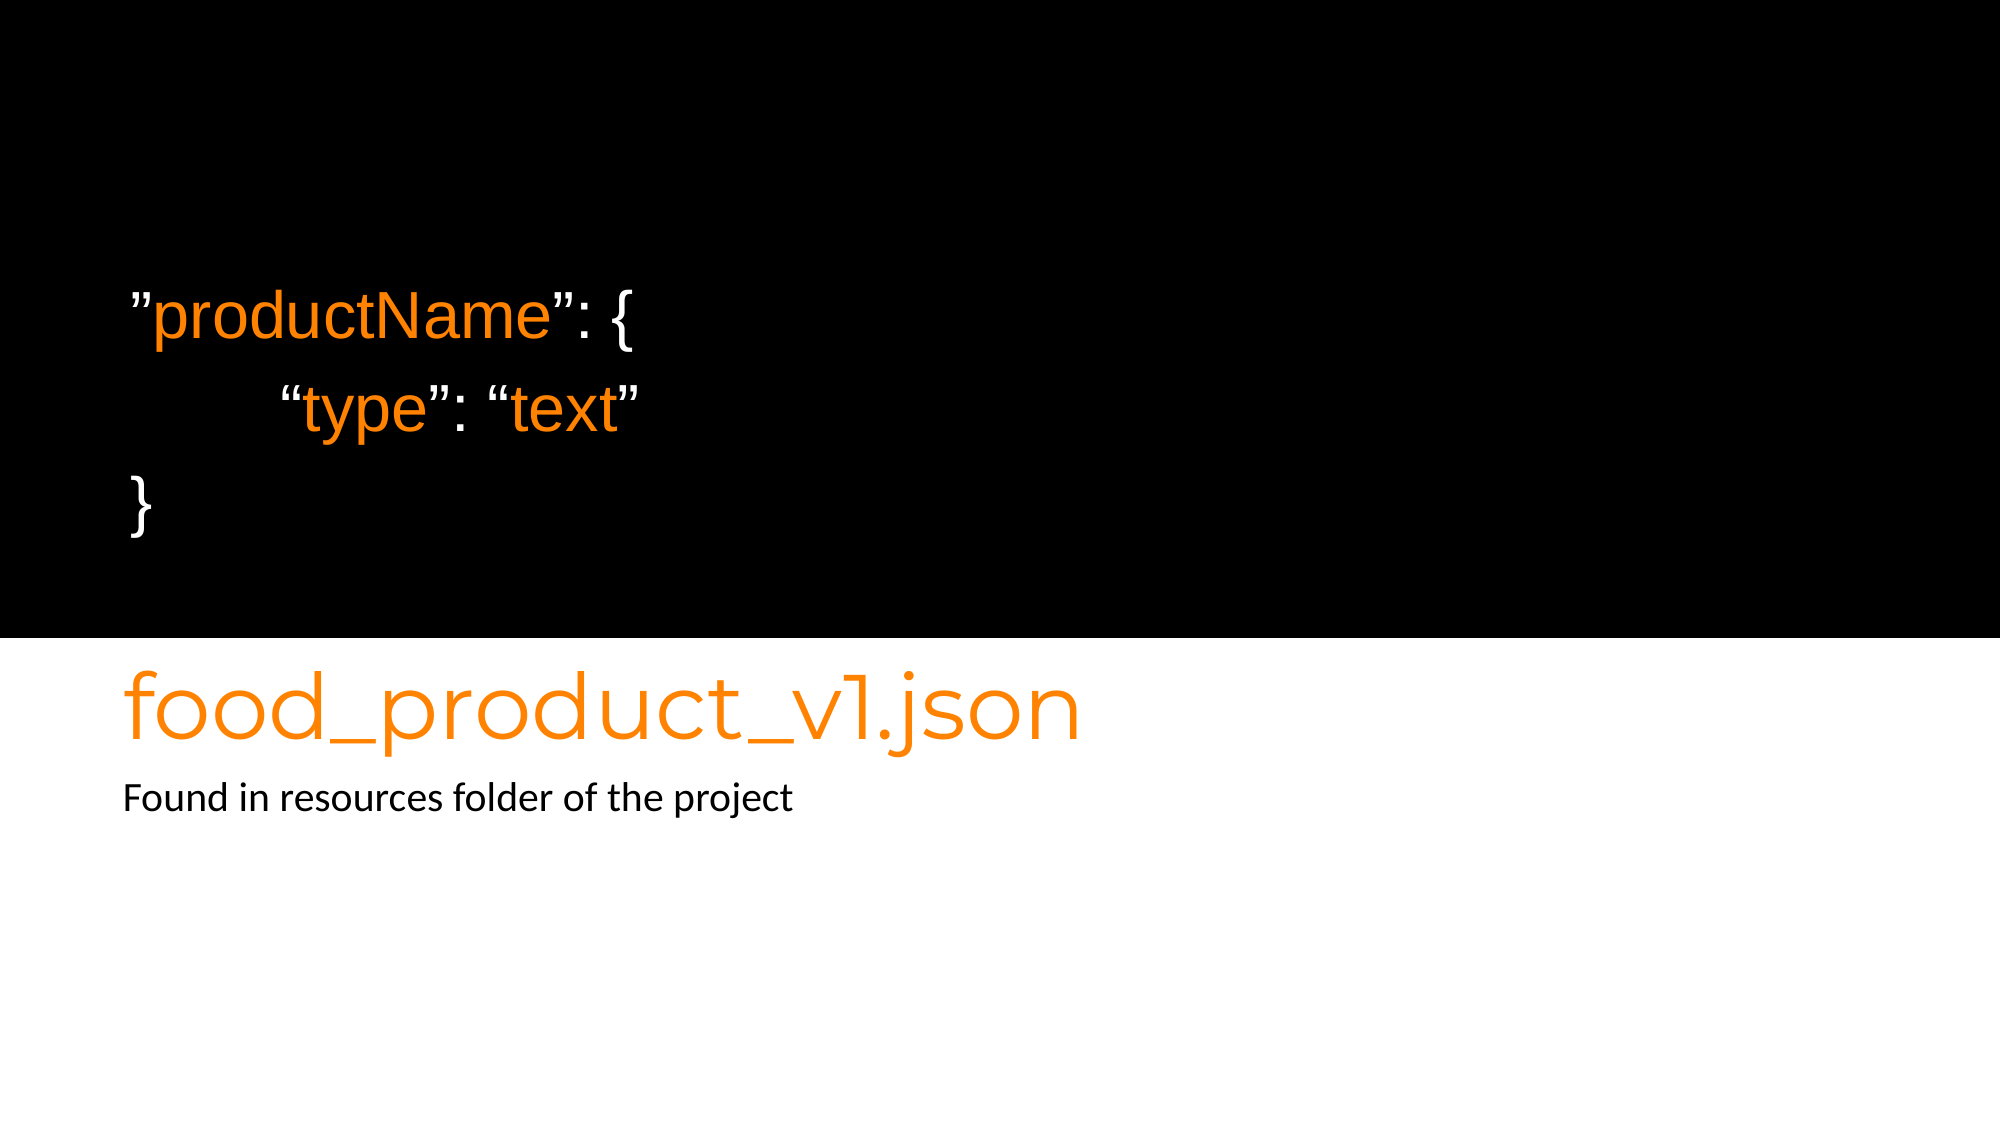

”productName”: {
	“type”: “text”
}
# food_product_v1.json
Found in resources folder of the project